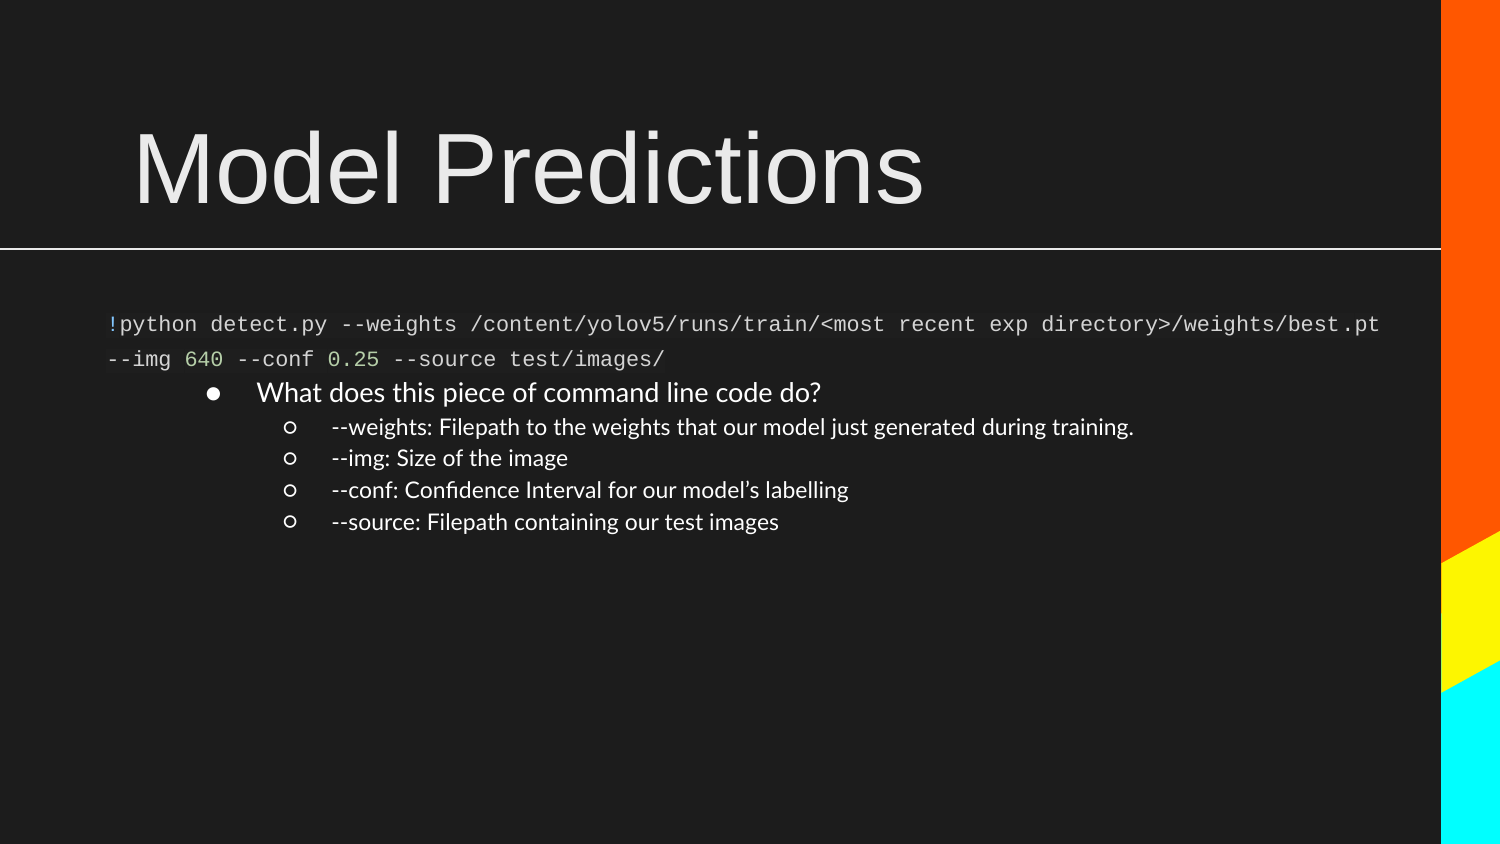

# Model Predictions
!python detect.py --weights /content/yolov5/runs/train/<most recent exp directory>/weights/best.pt --img 640 --conf 0.25 --source test/images/
What does this piece of command line code do?
--weights: Filepath to the weights that our model just generated during training.
--img: Size of the image
--conf: Confidence Interval for our model’s labelling
--source: Filepath containing our test images